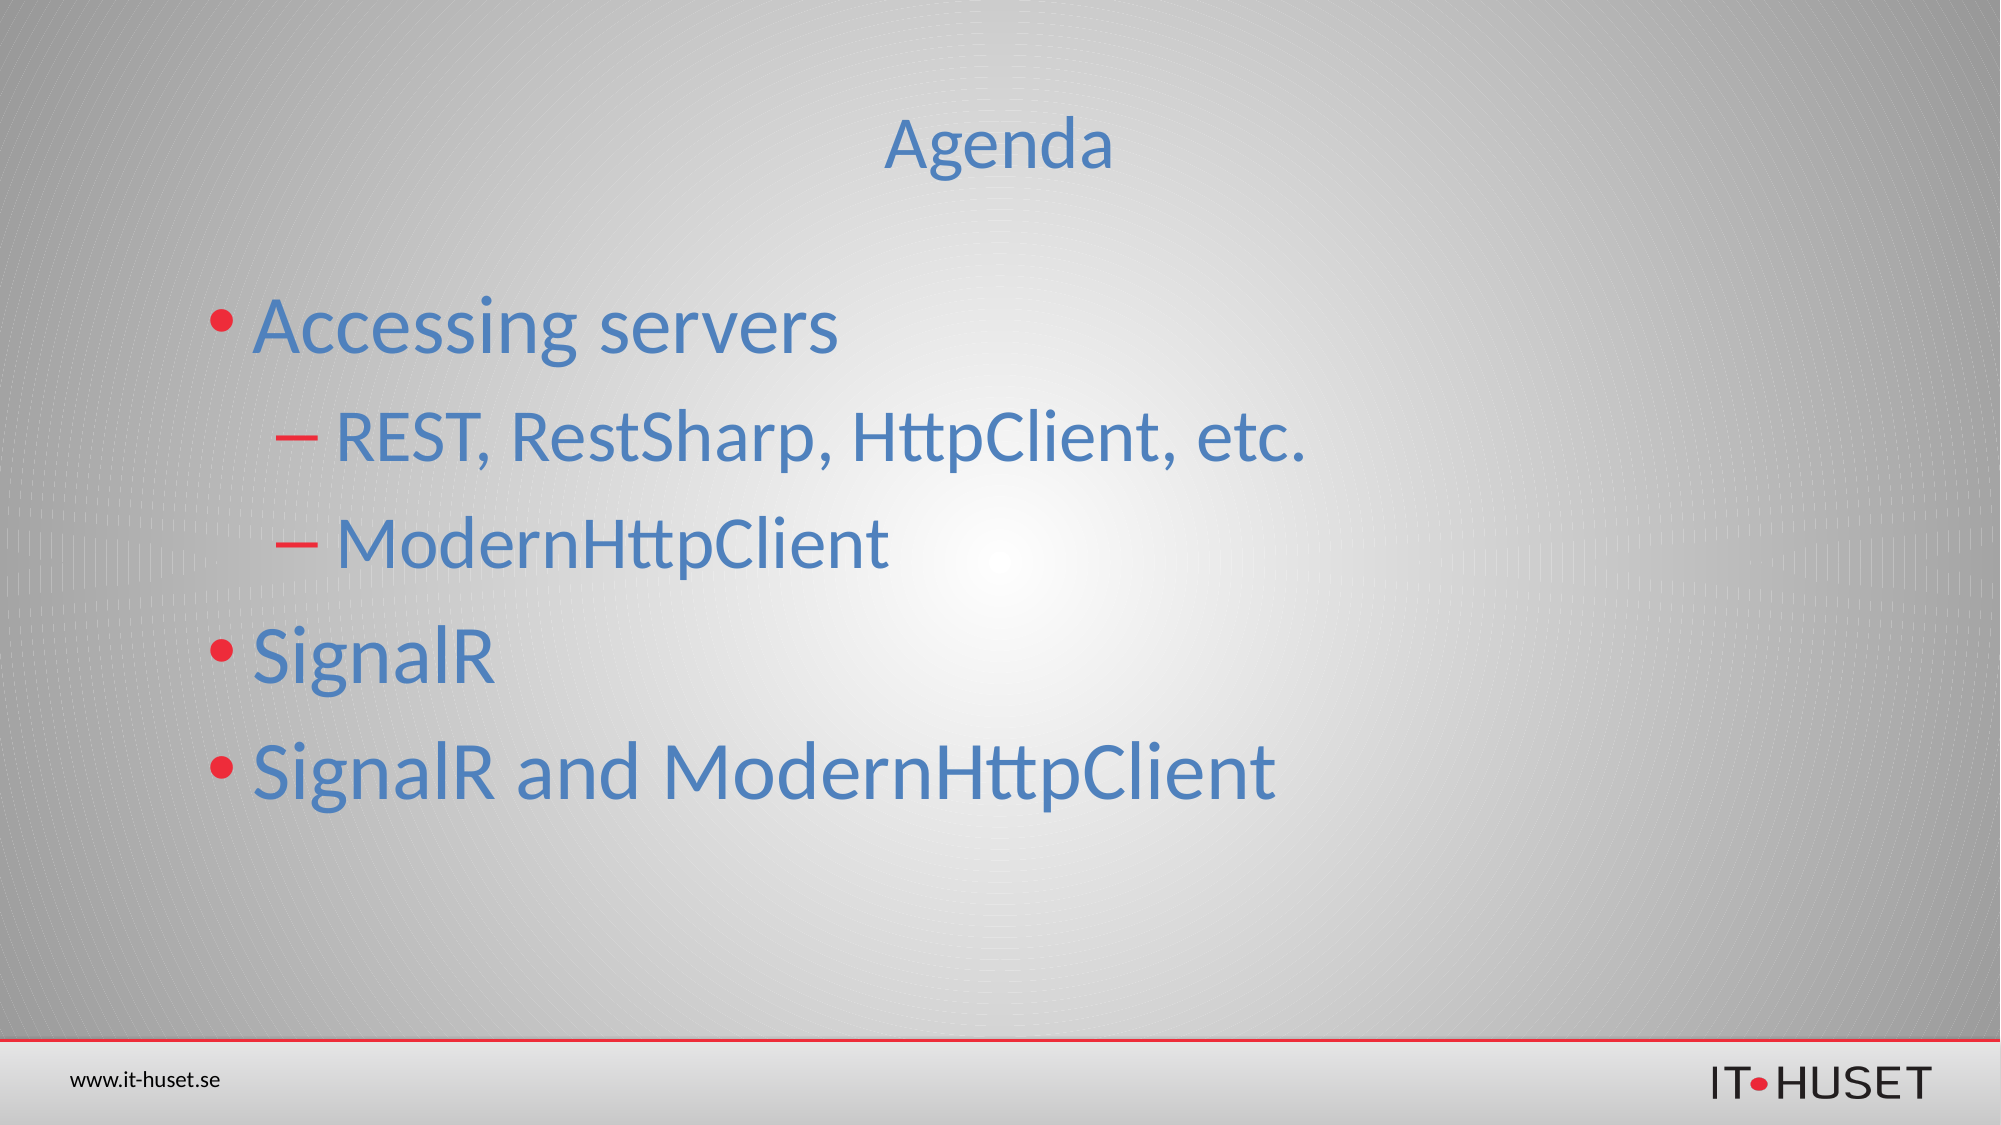

# Agenda
Accessing servers
 REST, RestSharp, HttpClient, etc.
 ModernHttpClient
SignalR
SignalR and ModernHttpClient